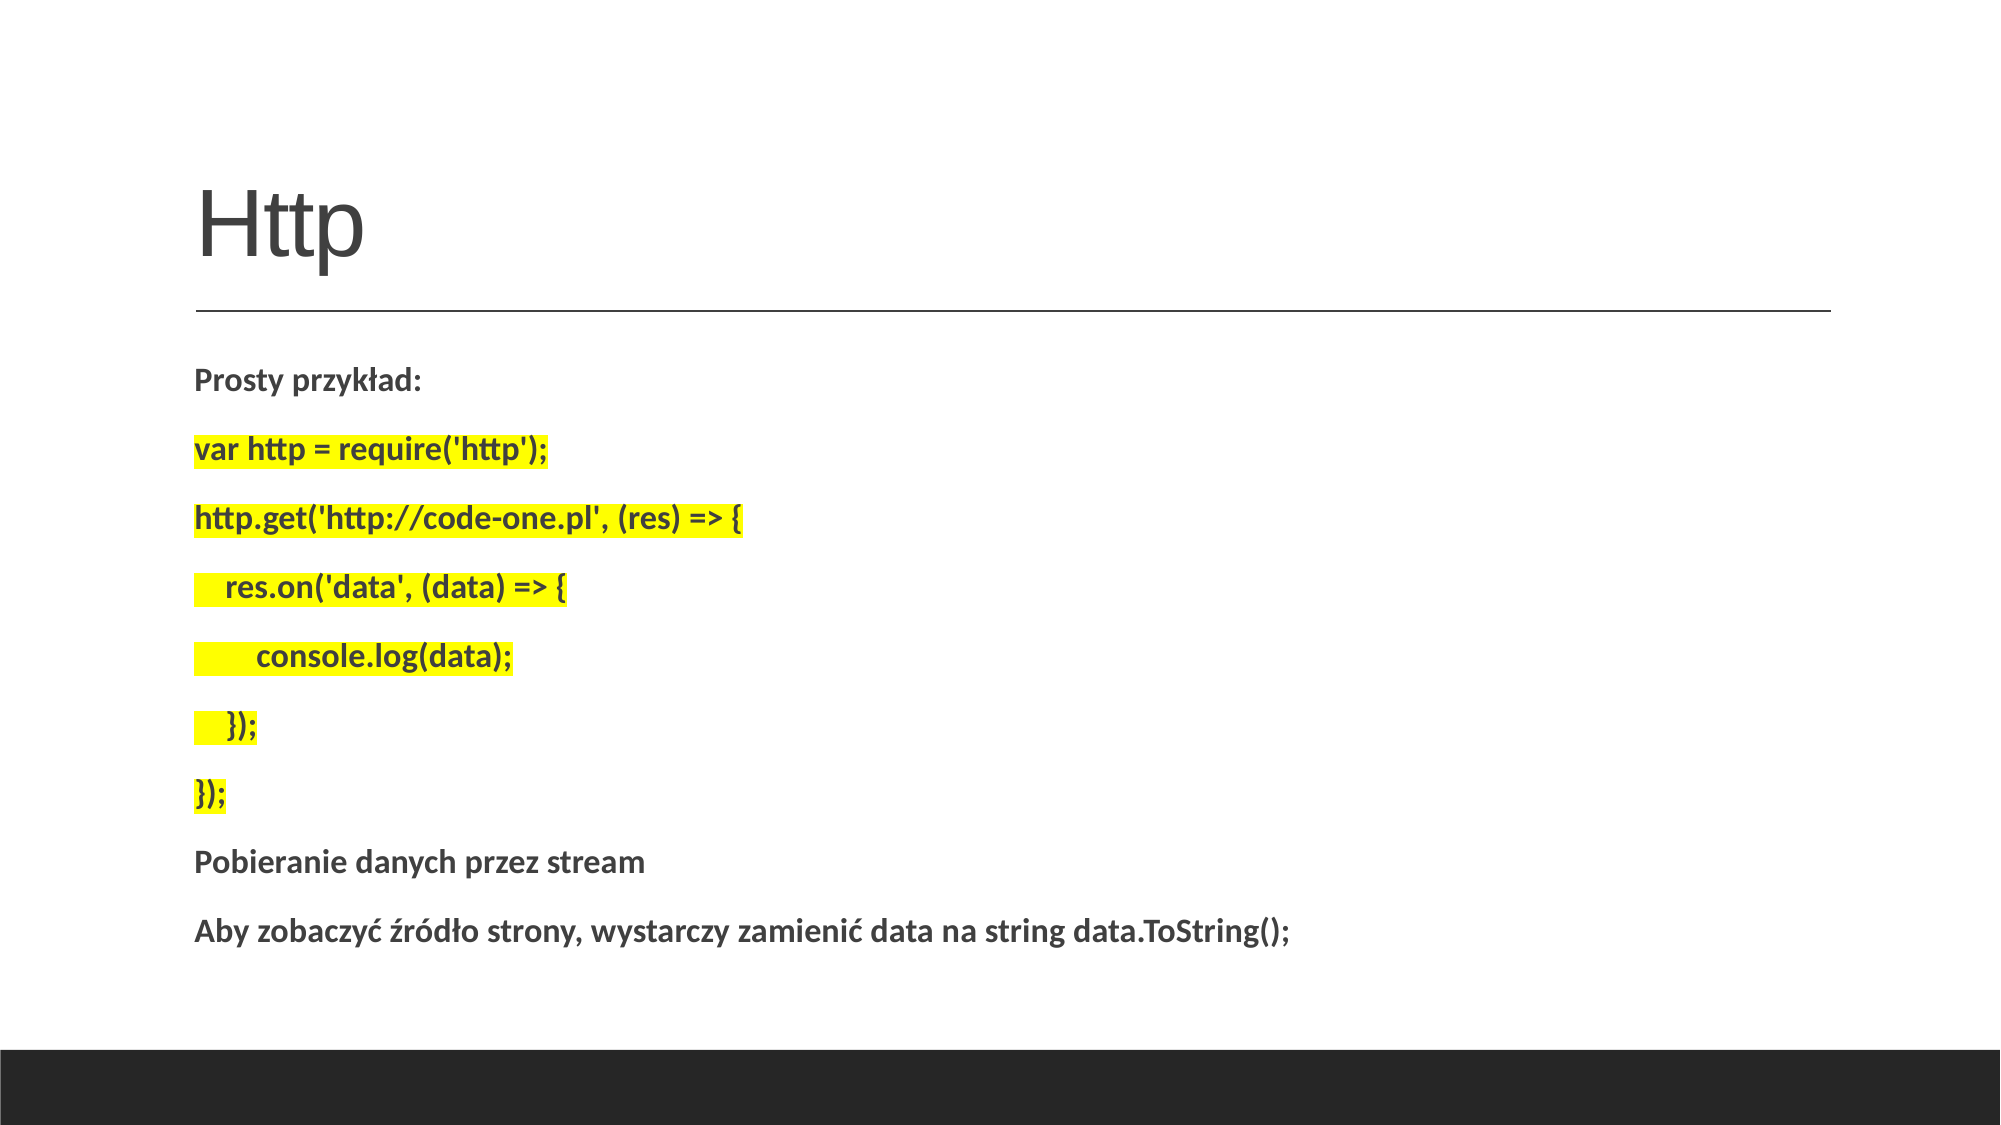

# Http
Prosty przykład:
var http = require('http');
http.get('http://code-one.pl', (res) => {
    res.on('data', (data) => {
        console.log(data);
    });
});
Pobieranie danych przez stream
Aby zobaczyć źródło strony, wystarczy zamienić data na string data.ToString();